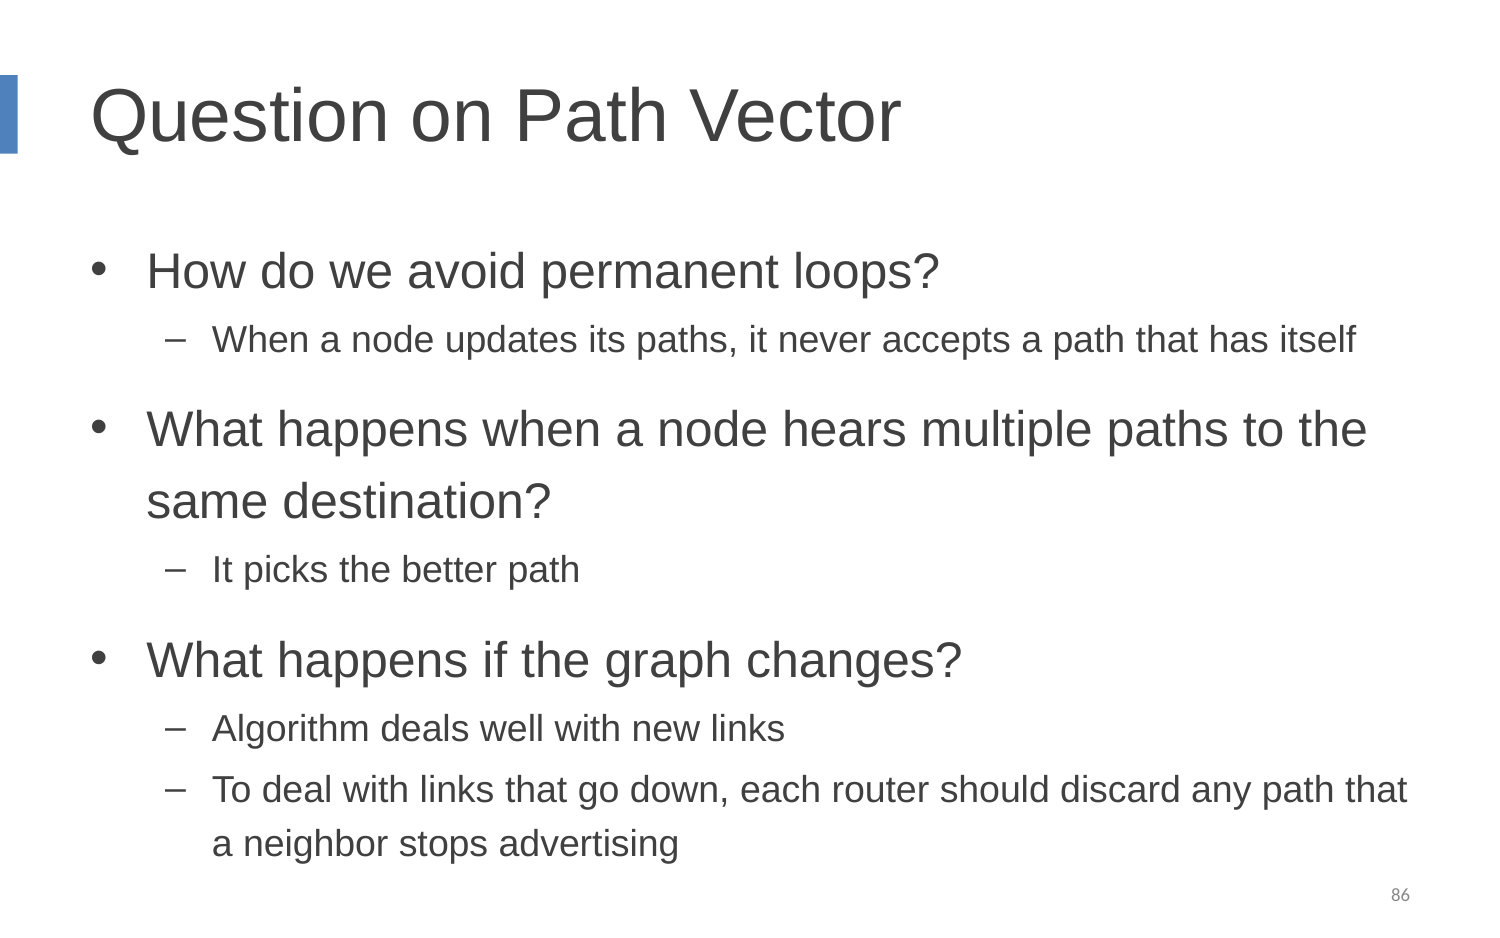

# Question on Path Vector
How do we avoid permanent loops?
When a node updates its paths, it never accepts a path that has itself
What happens when a node hears multiple paths to the same destination?
It picks the better path
What happens if the graph changes?
Algorithm deals well with new links
To deal with links that go down, each router should discard any path that a neighbor stops advertising

86